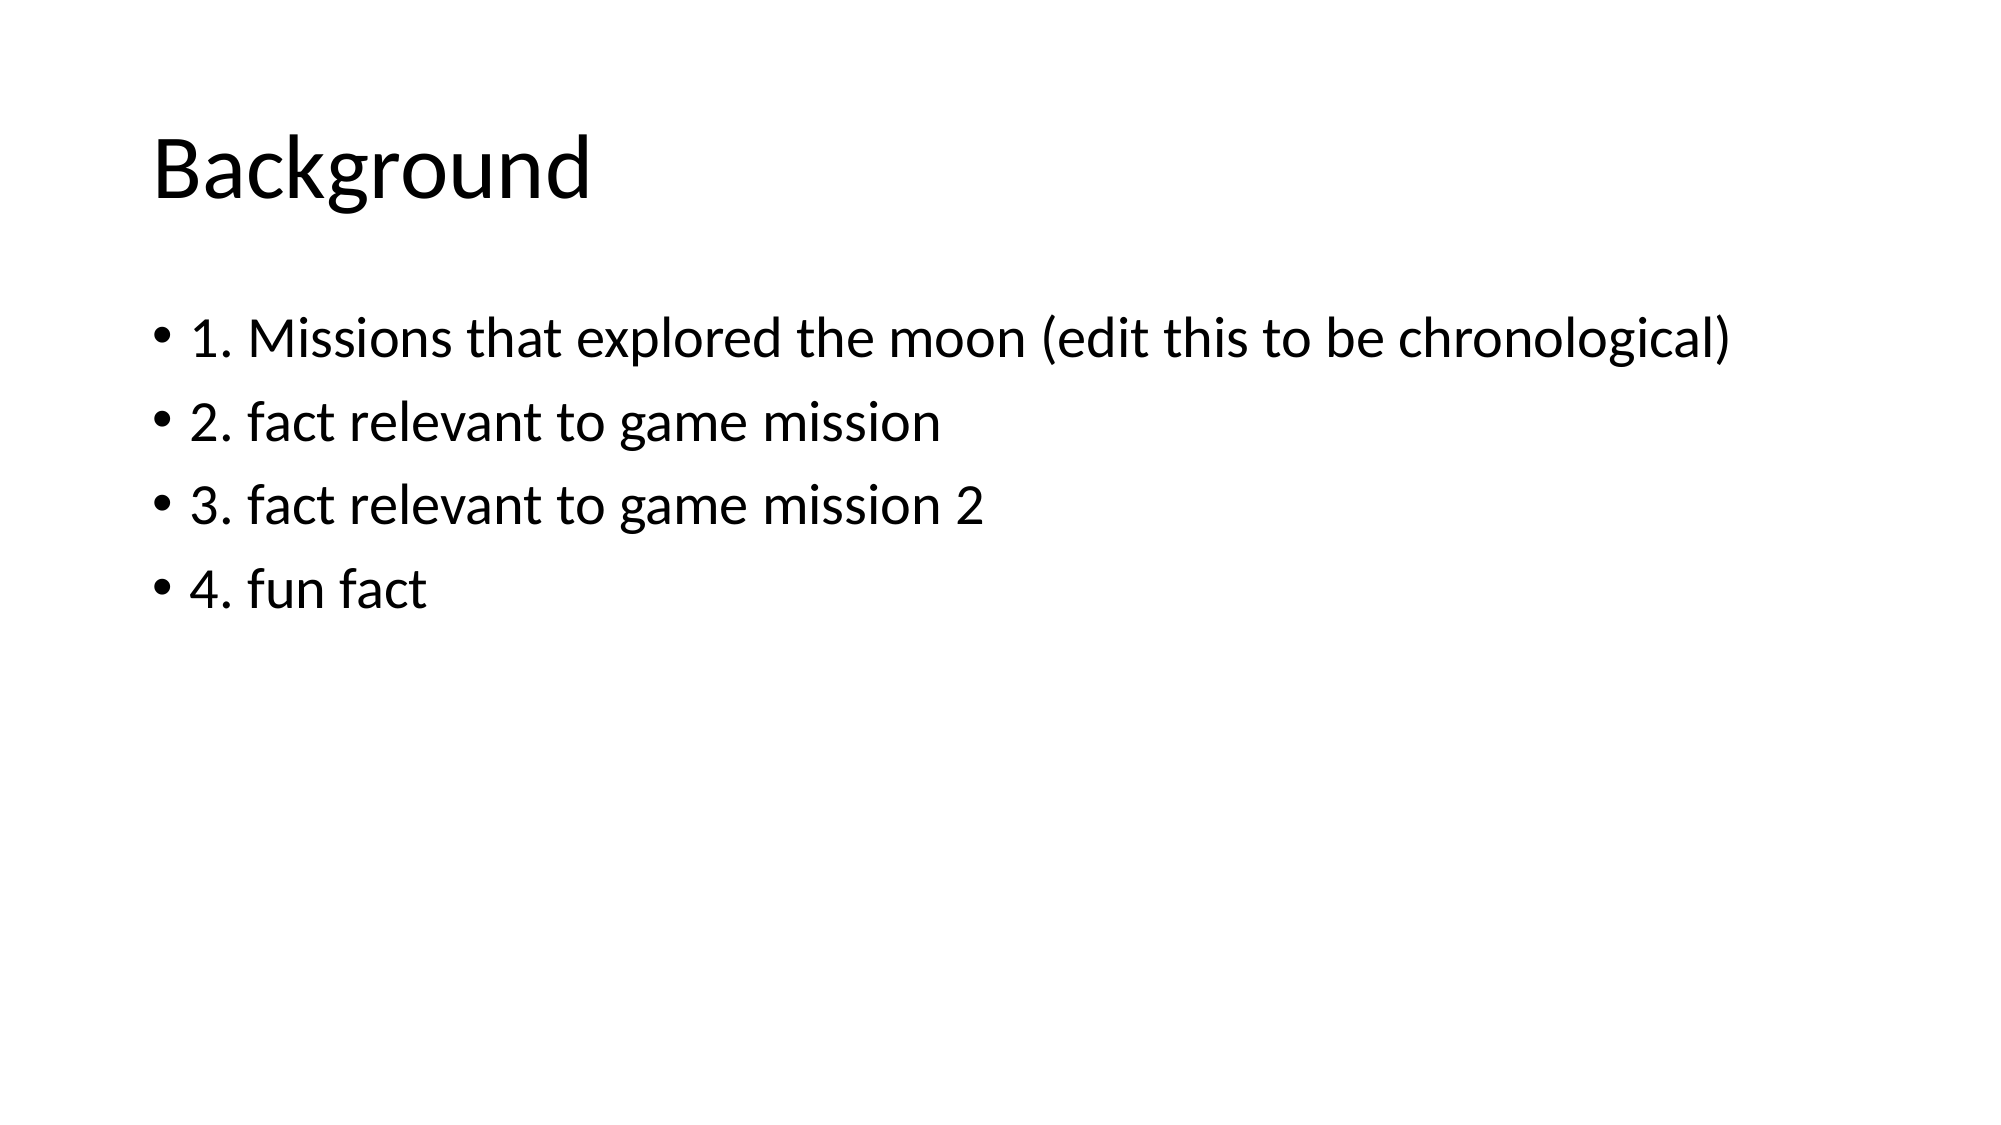

# Background
1. Missions that explored the moon (edit this to be chronological)
2. fact relevant to game mission
3. fact relevant to game mission 2
4. fun fact